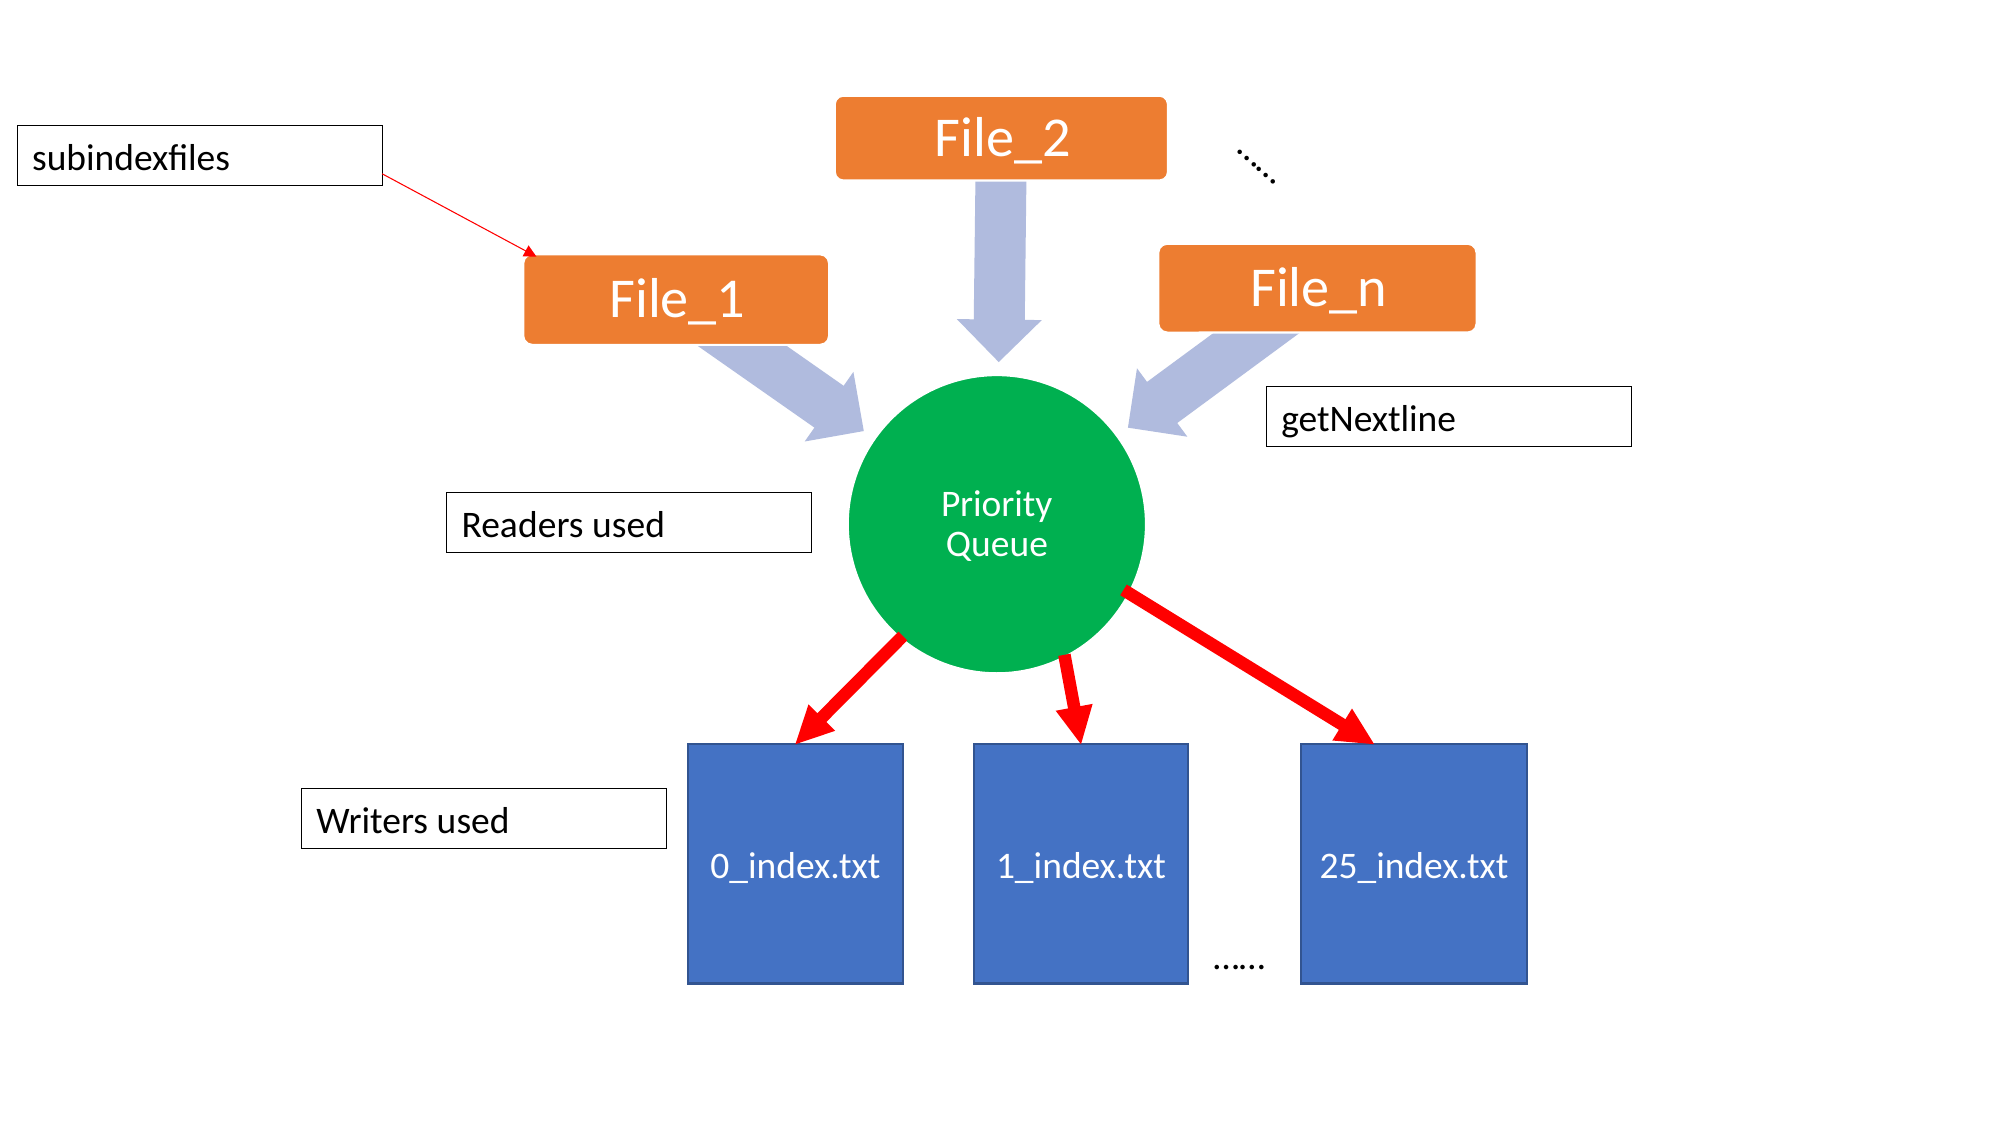

Priority Queue
File_1
File_2
File_n
……
subindexfiles
getNextline
Readers used
0_index.txt
1_index.txt
25_index.txt
Writers used
……